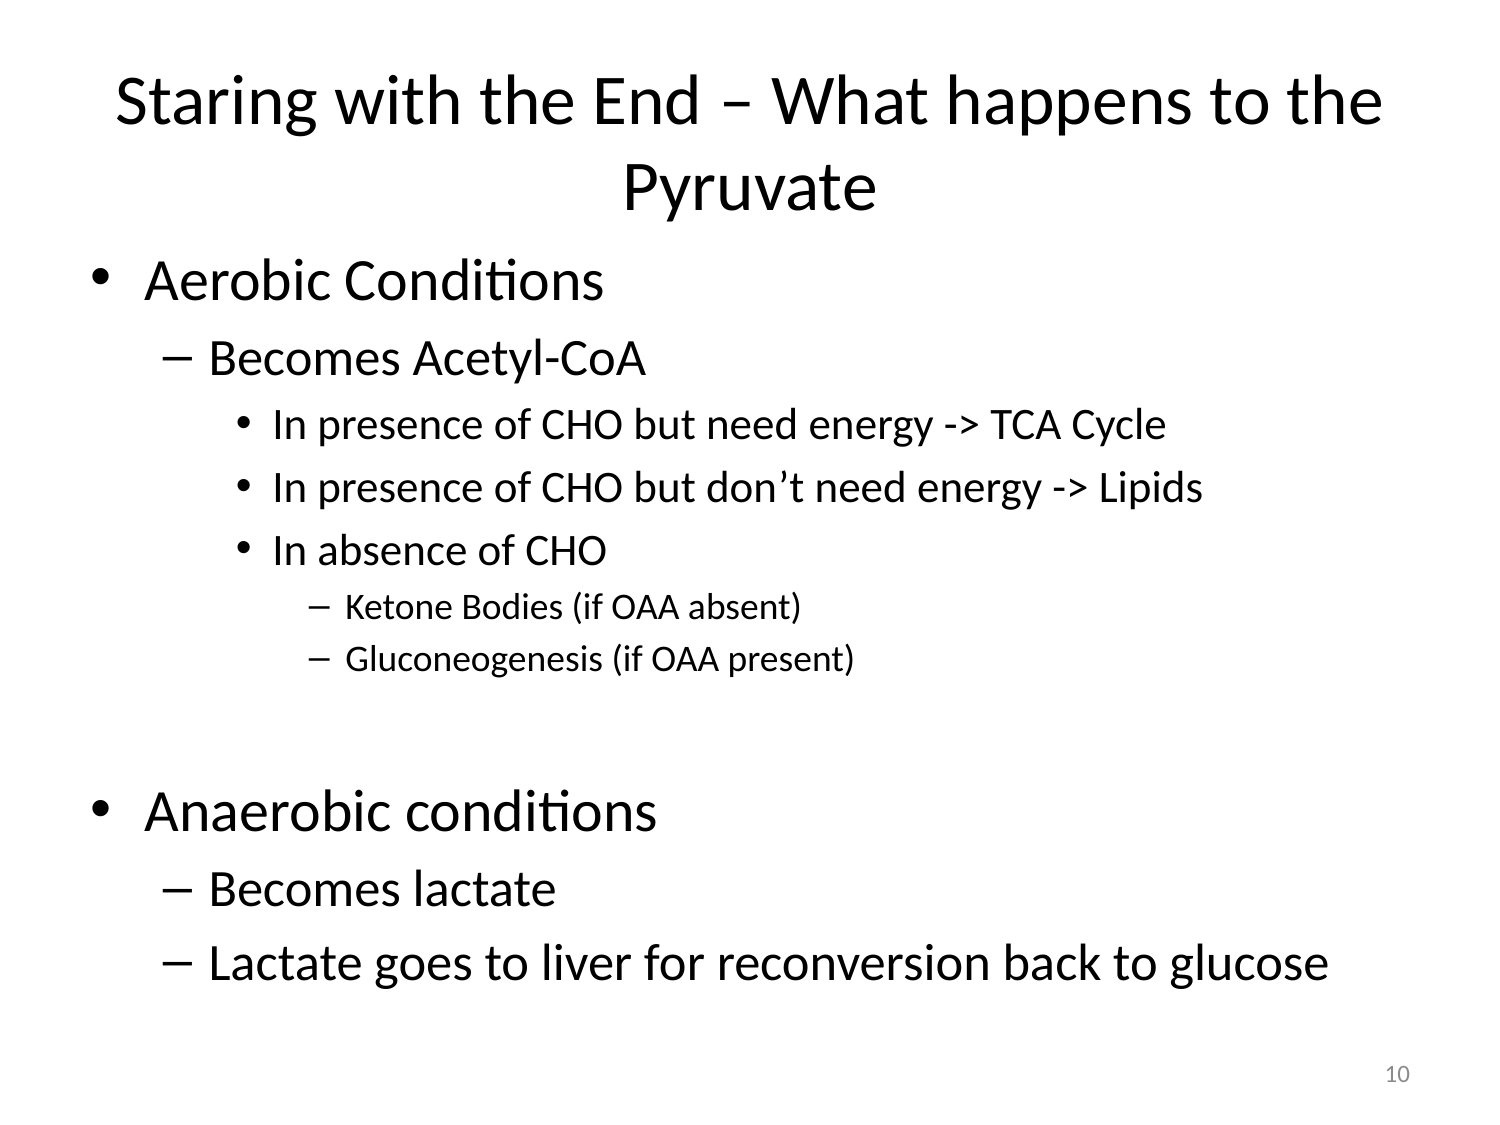

# Staring with the End – What happens to the Pyruvate
Aerobic Conditions
Becomes Acetyl-CoA
In presence of CHO but need energy -> TCA Cycle
In presence of CHO but don’t need energy -> Lipids
In absence of CHO
Ketone Bodies (if OAA absent)
Gluconeogenesis (if OAA present)

Anaerobic conditions
Becomes lactate
Lactate goes to liver for reconversion back to glucose
10